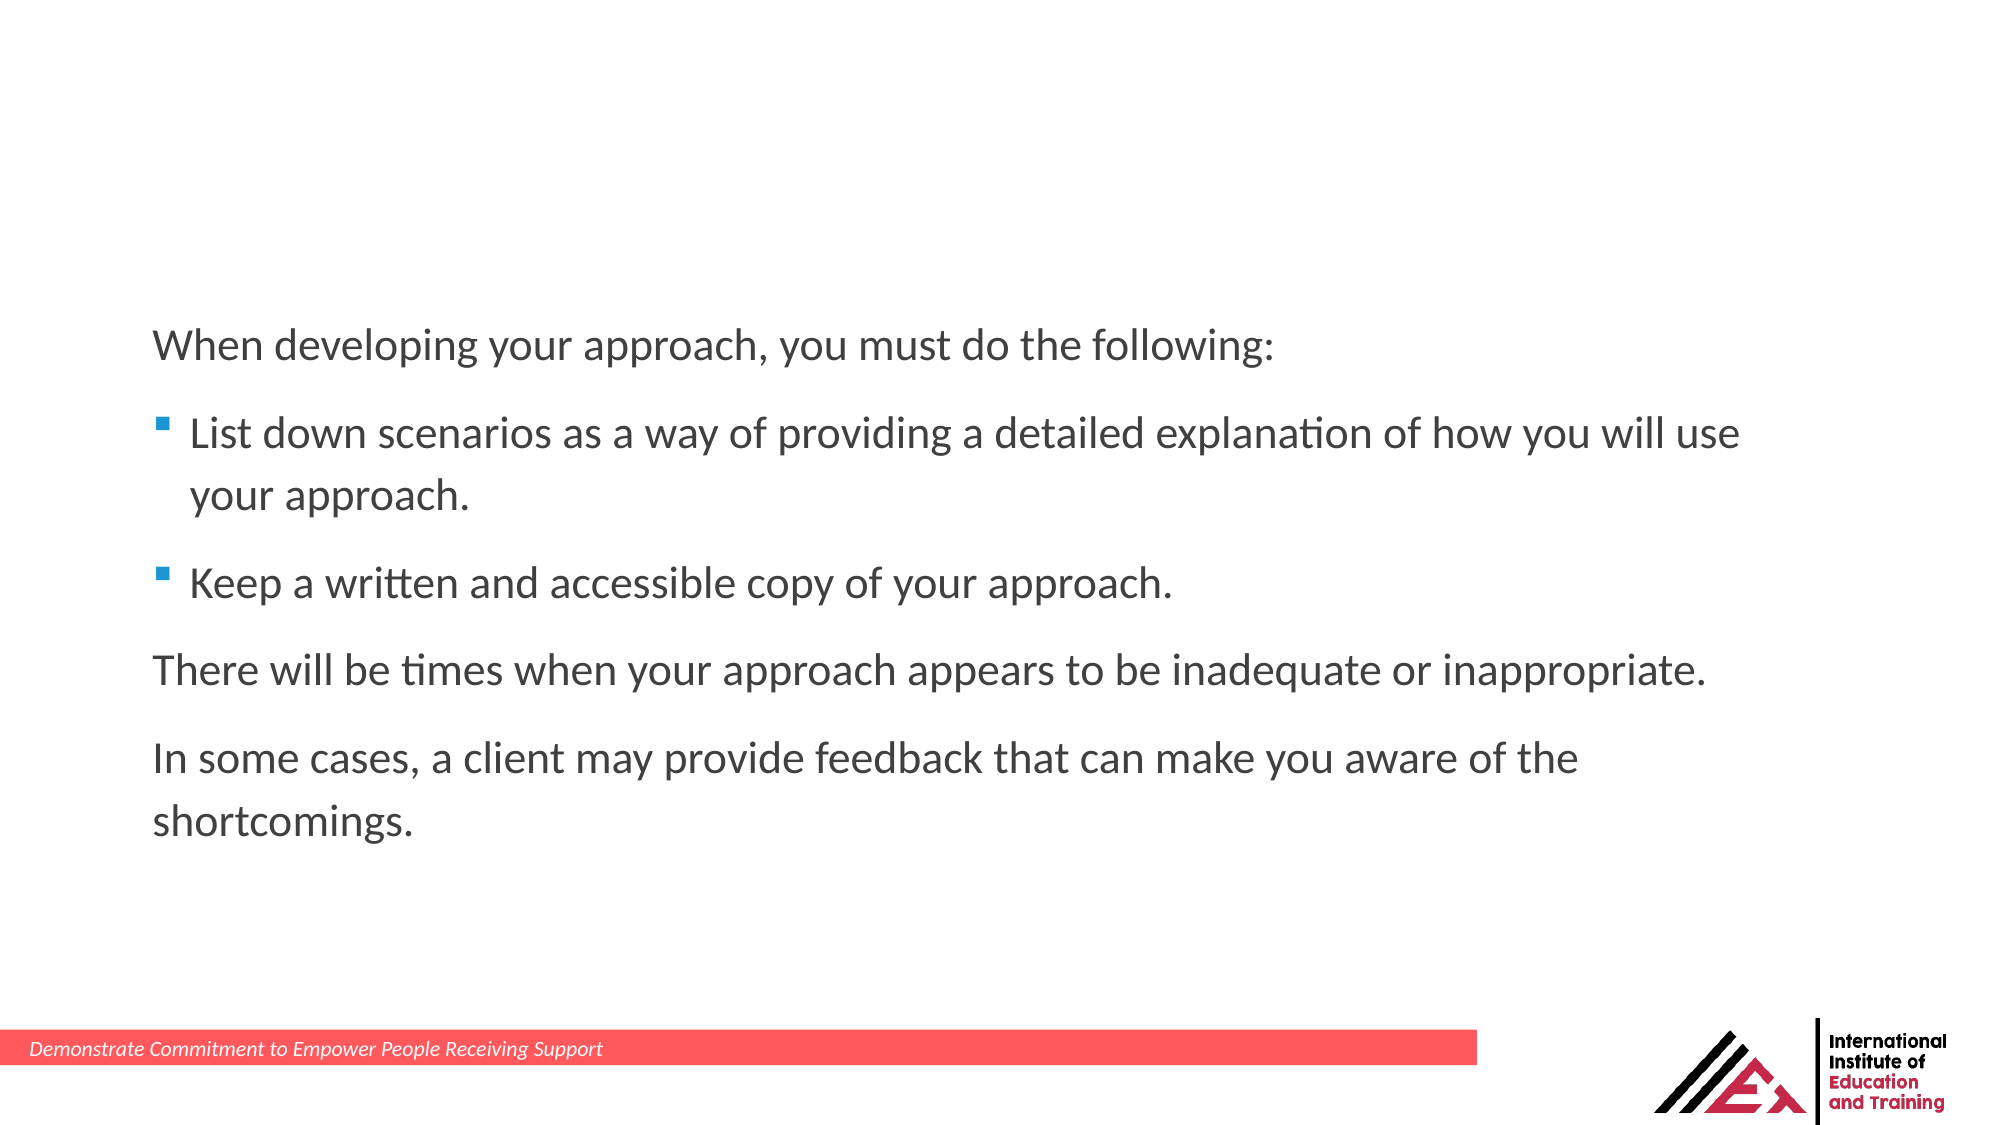

When developing your approach, you must do the following:
List down scenarios as a way of providing a detailed explanation of how you will use your approach.
Keep a written and accessible copy of your approach.
There will be times when your approach appears to be inadequate or inappropriate.
In some cases, a client may provide feedback that can make you aware of the shortcomings.
Demonstrate Commitment to Empower People Receiving Support